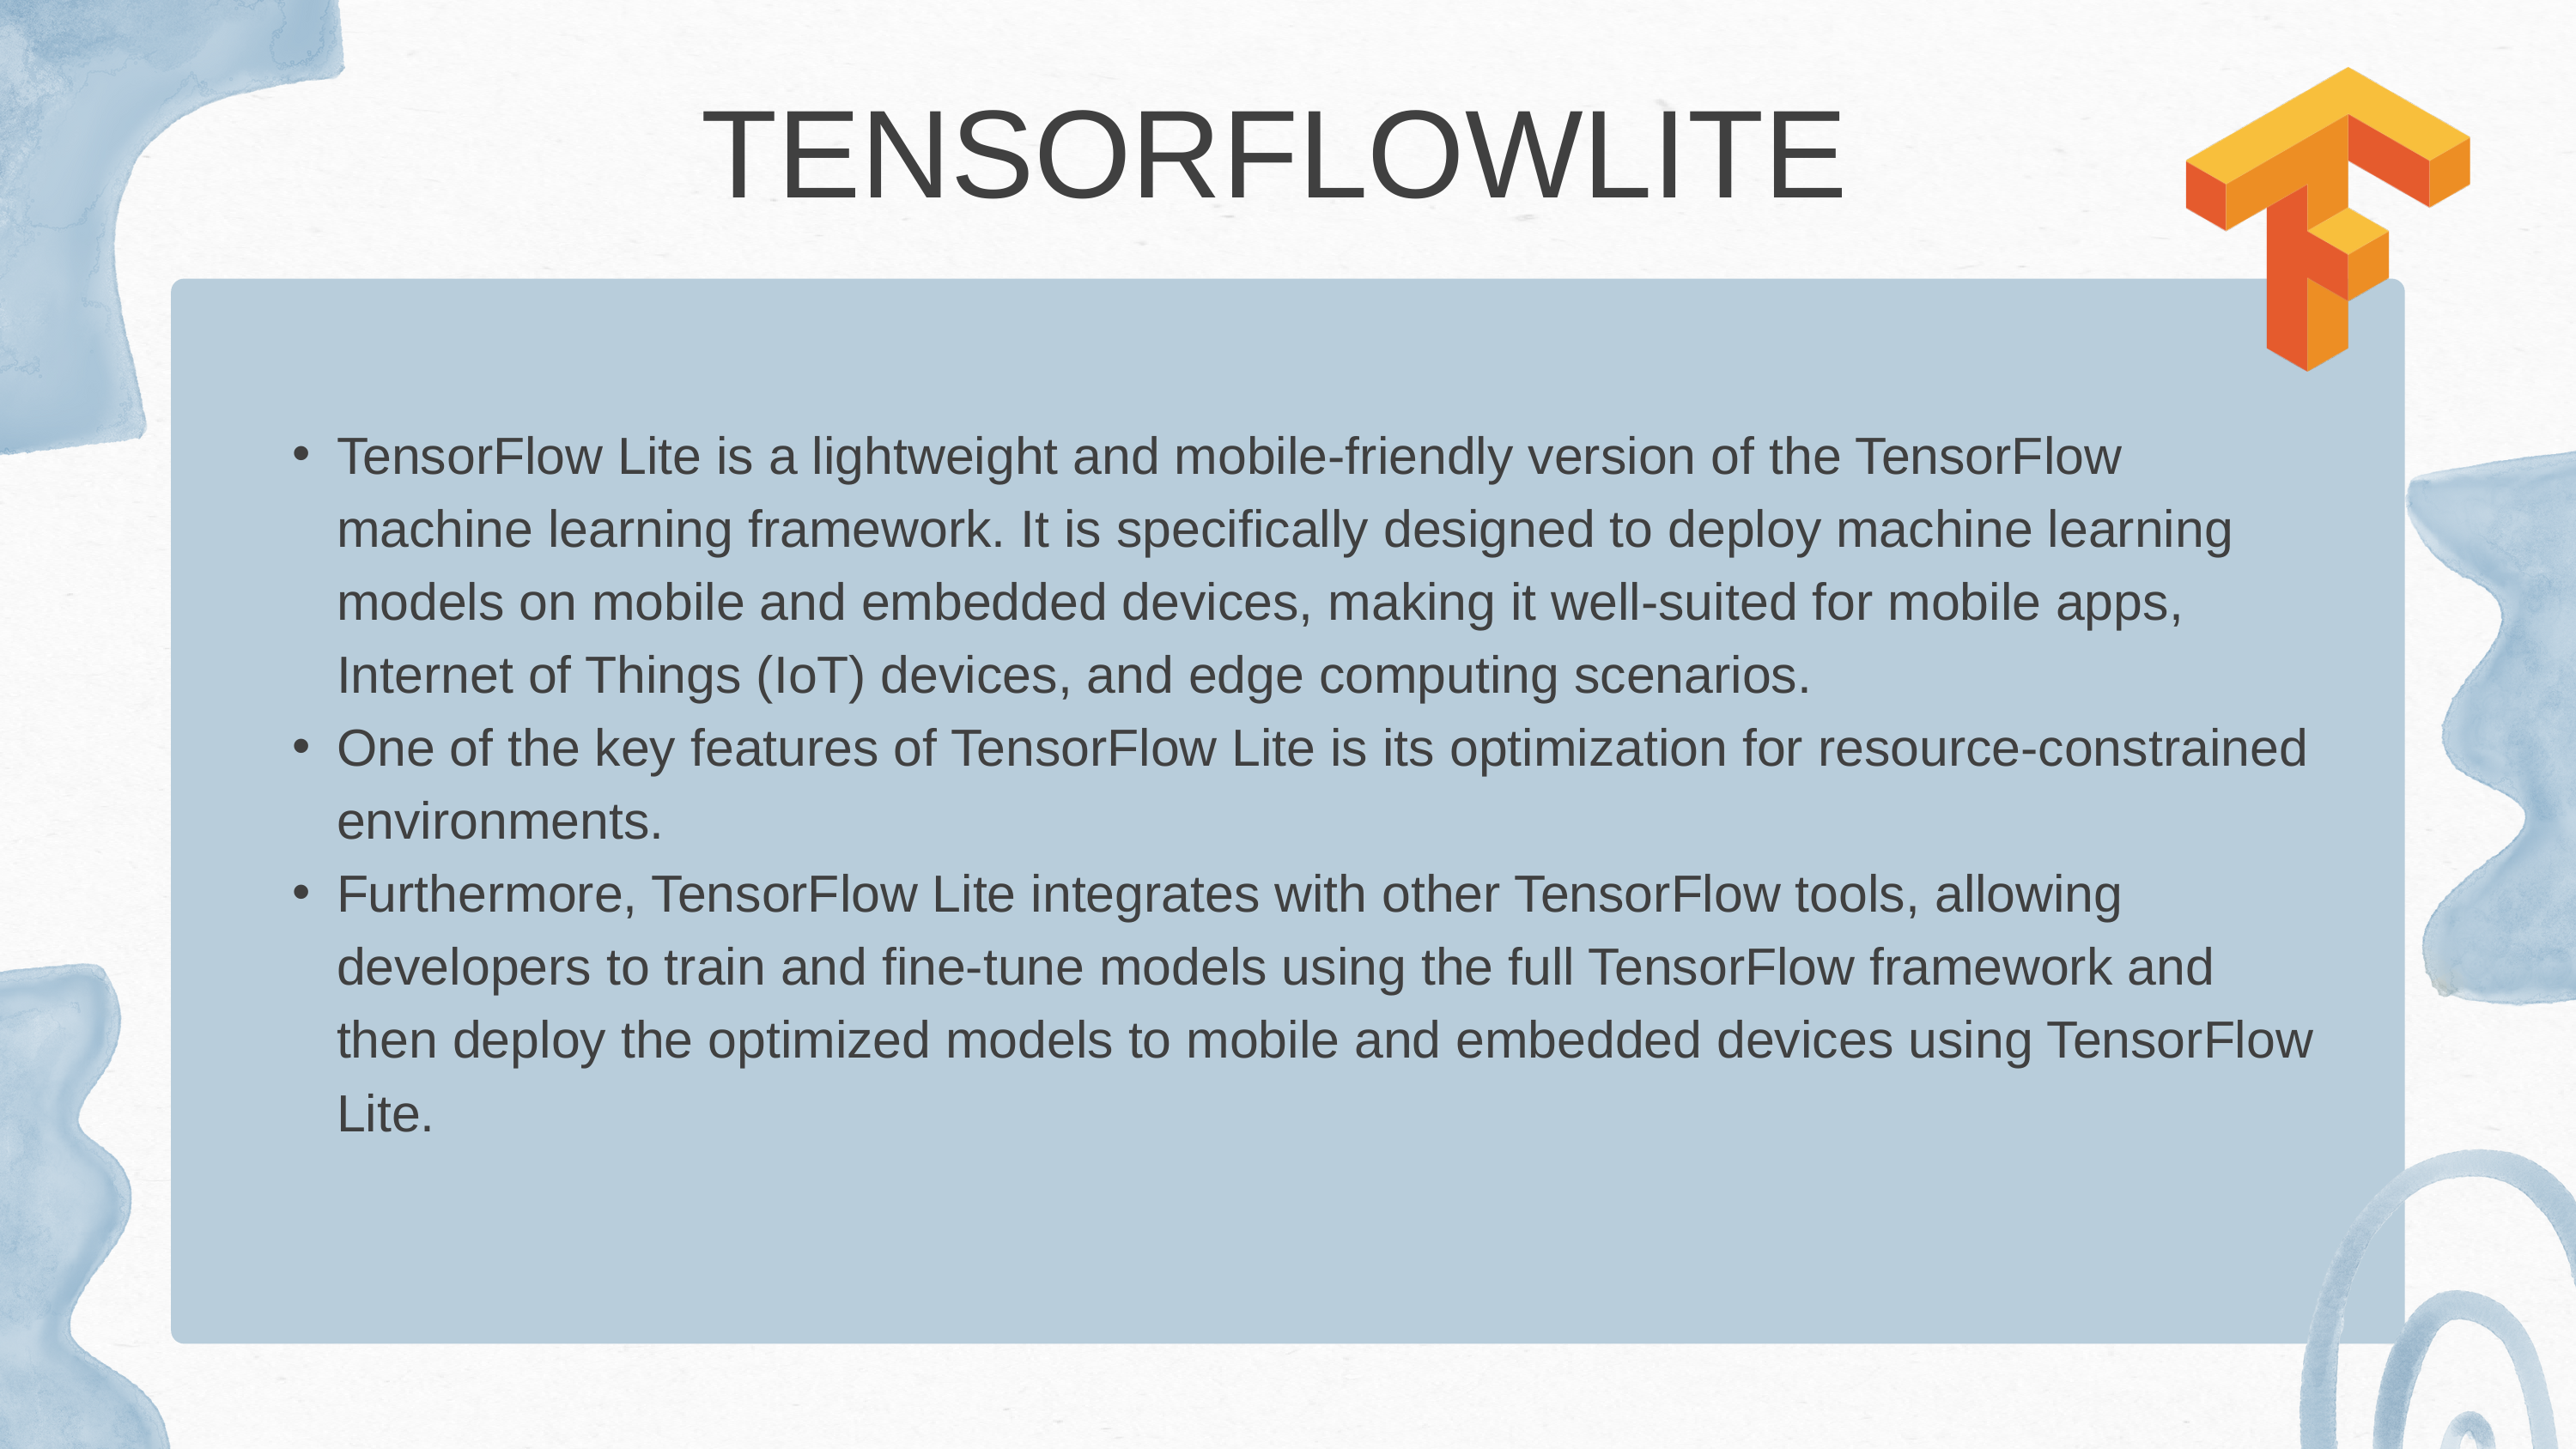

TENSORFLOWLITE

TensorFlow Lite is a lightweight and mobile-friendly version of the TensorFlow machine learning framework. It is specifically designed to deploy machine learning models on mobile and embedded devices, making it well-suited for mobile apps, Internet of Things (IoT) devices, and edge computing scenarios.
One of the key features of TensorFlow Lite is its optimization for resource-constrained environments.
Furthermore, TensorFlow Lite integrates with other TensorFlow tools, allowing developers to train and fine-tune models using the full TensorFlow framework and then deploy the optimized models to mobile and embedded devices using TensorFlow Lite.